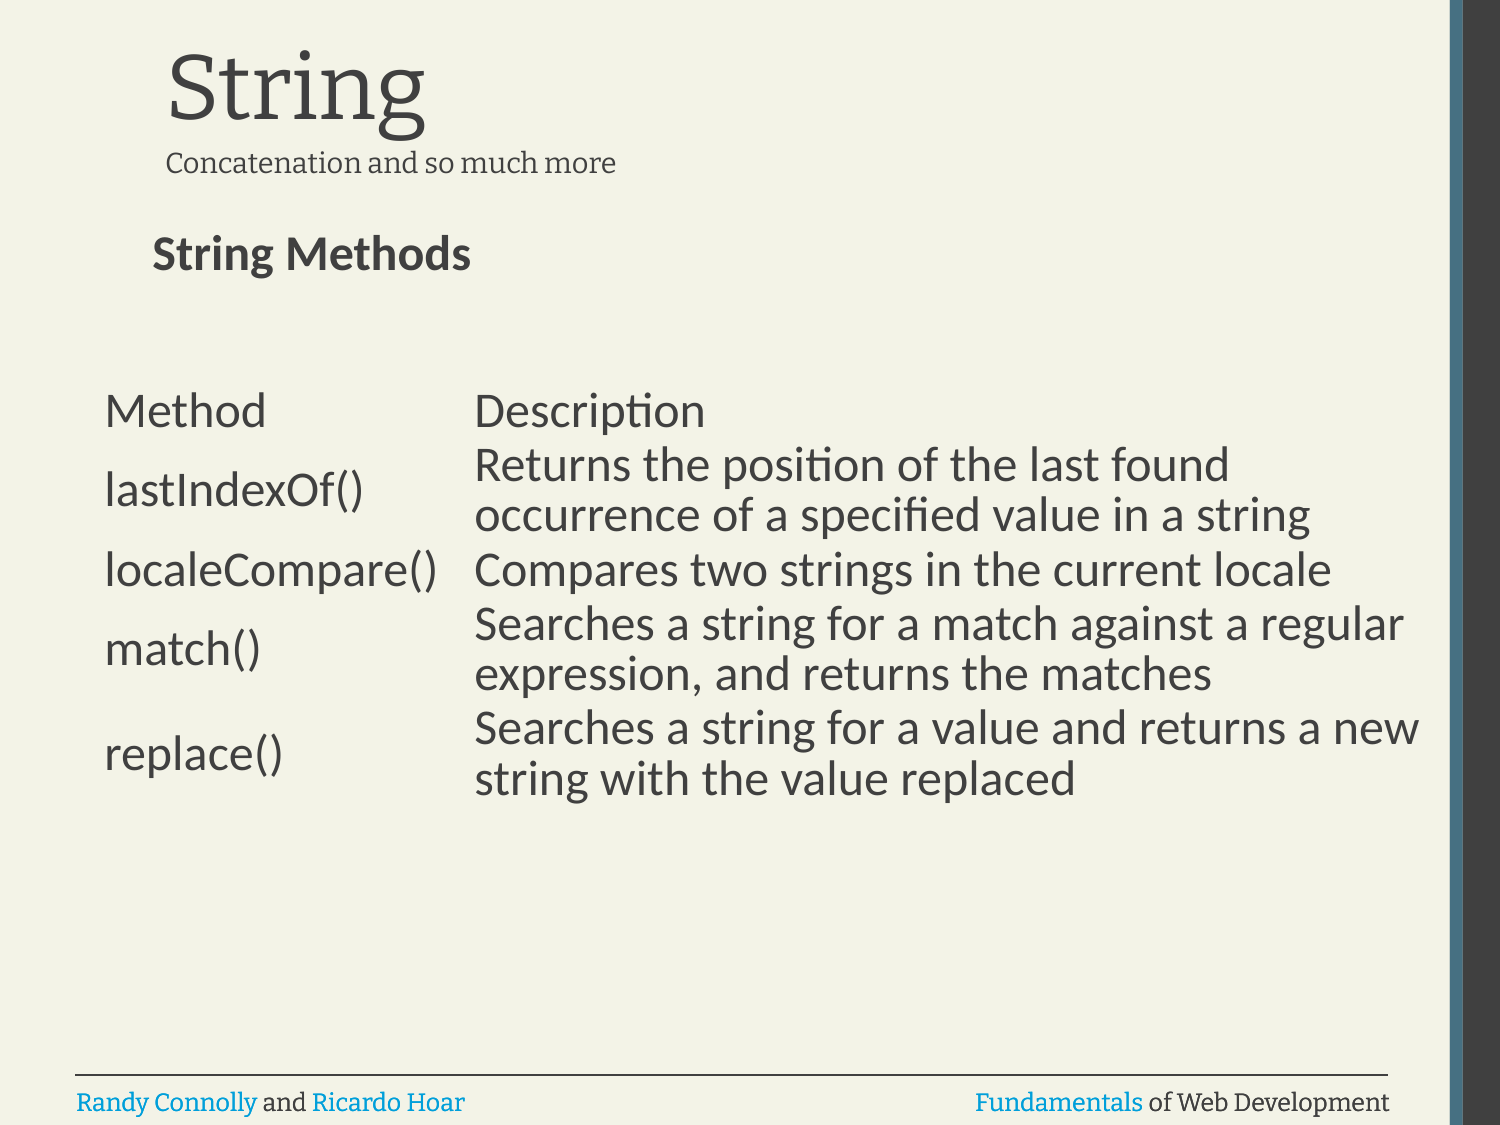

# String
Concatenation and so much more
String Methods
| Method | Description |
| --- | --- |
| lastIndexOf() | Returns the position of the last found occurrence of a specified value in a string |
| localeCompare() | Compares two strings in the current locale |
| match() | Searches a string for a match against a regular expression, and returns the matches |
| replace() | Searches a string for a value and returns a new string with the value replaced |